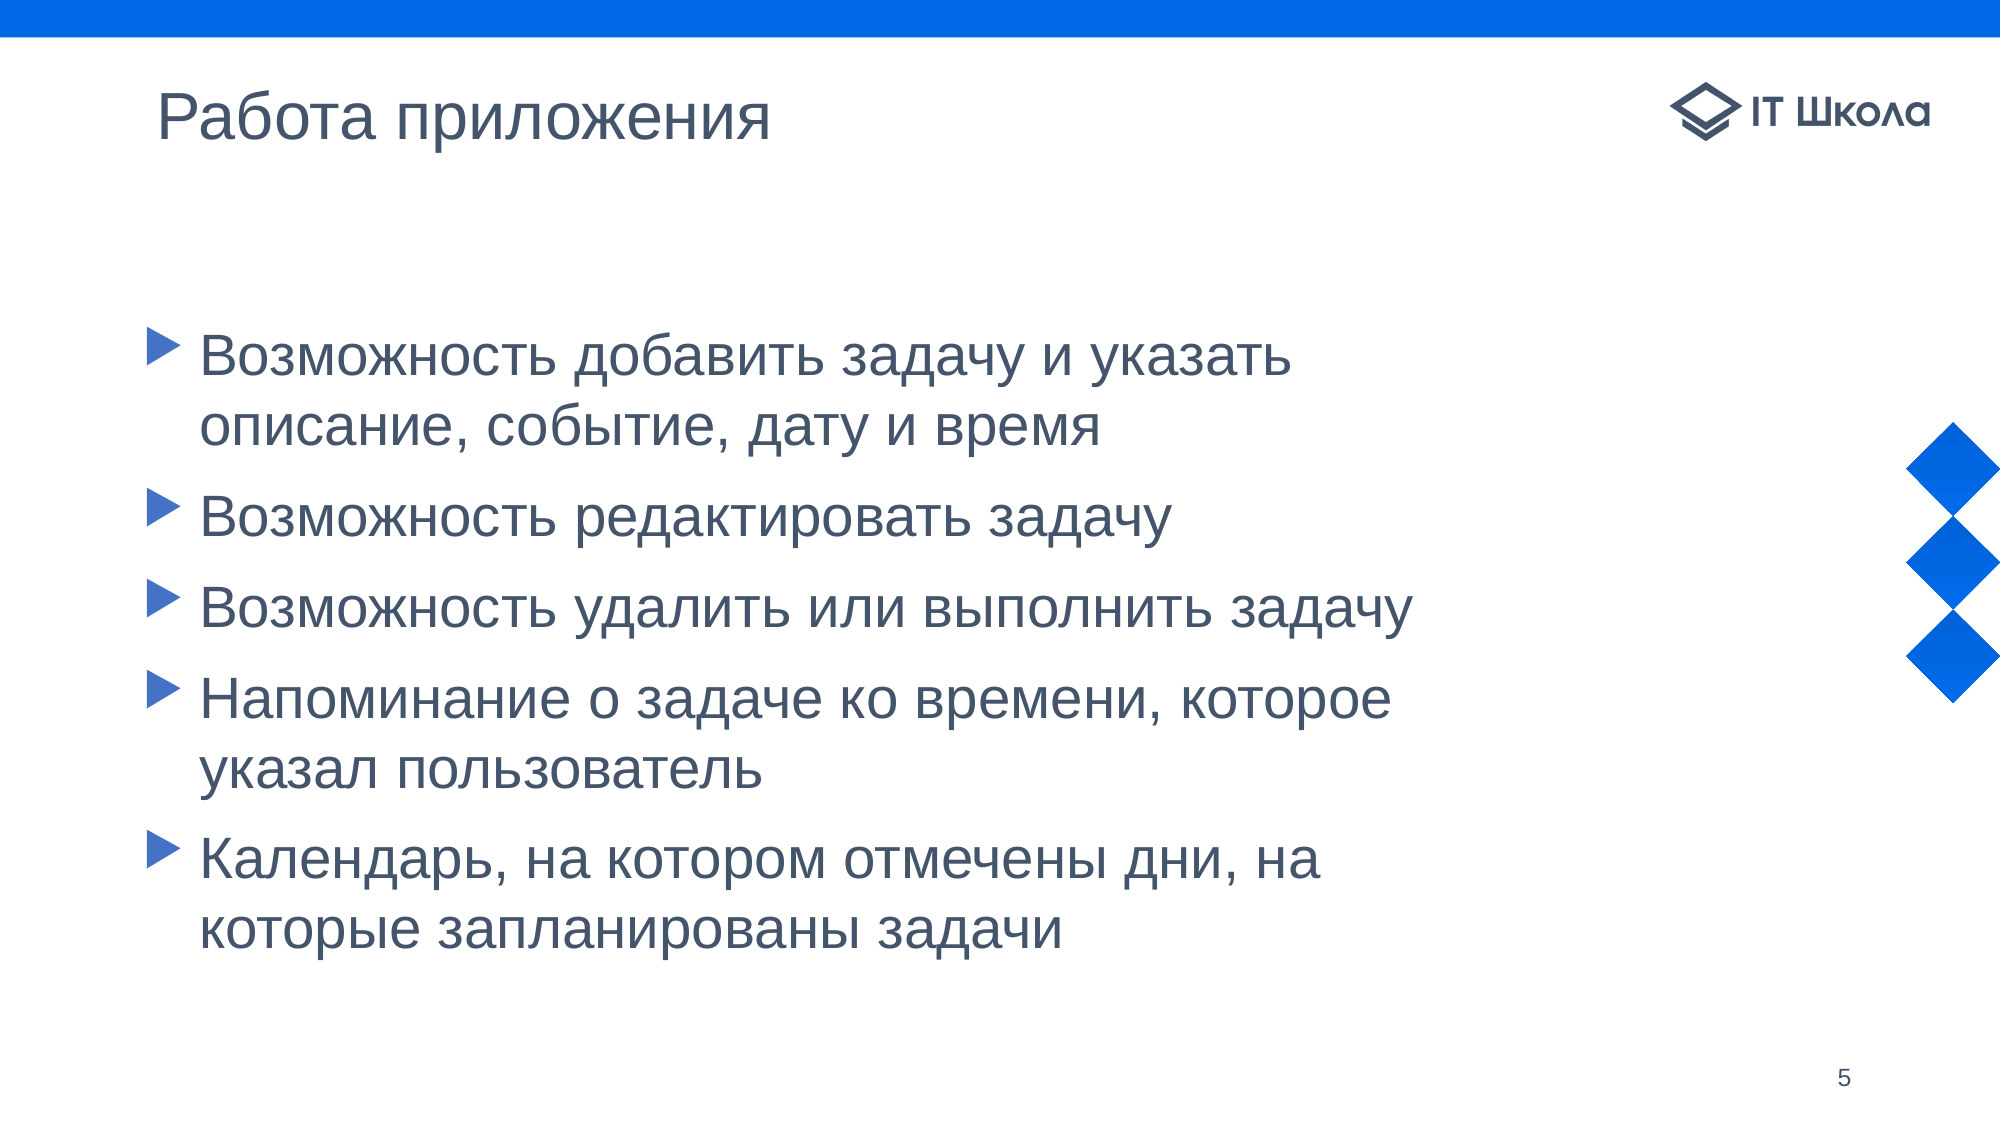

# Работа приложения
Возможность добавить задачу и указать описание, событие, дату и время
Возможность редактировать задачу
Возможность удалить или выполнить задачу
Напоминание о задаче ко времени, которое указал пользователь
Календарь, на котором отмечены дни, на которые запланированы задачи

5